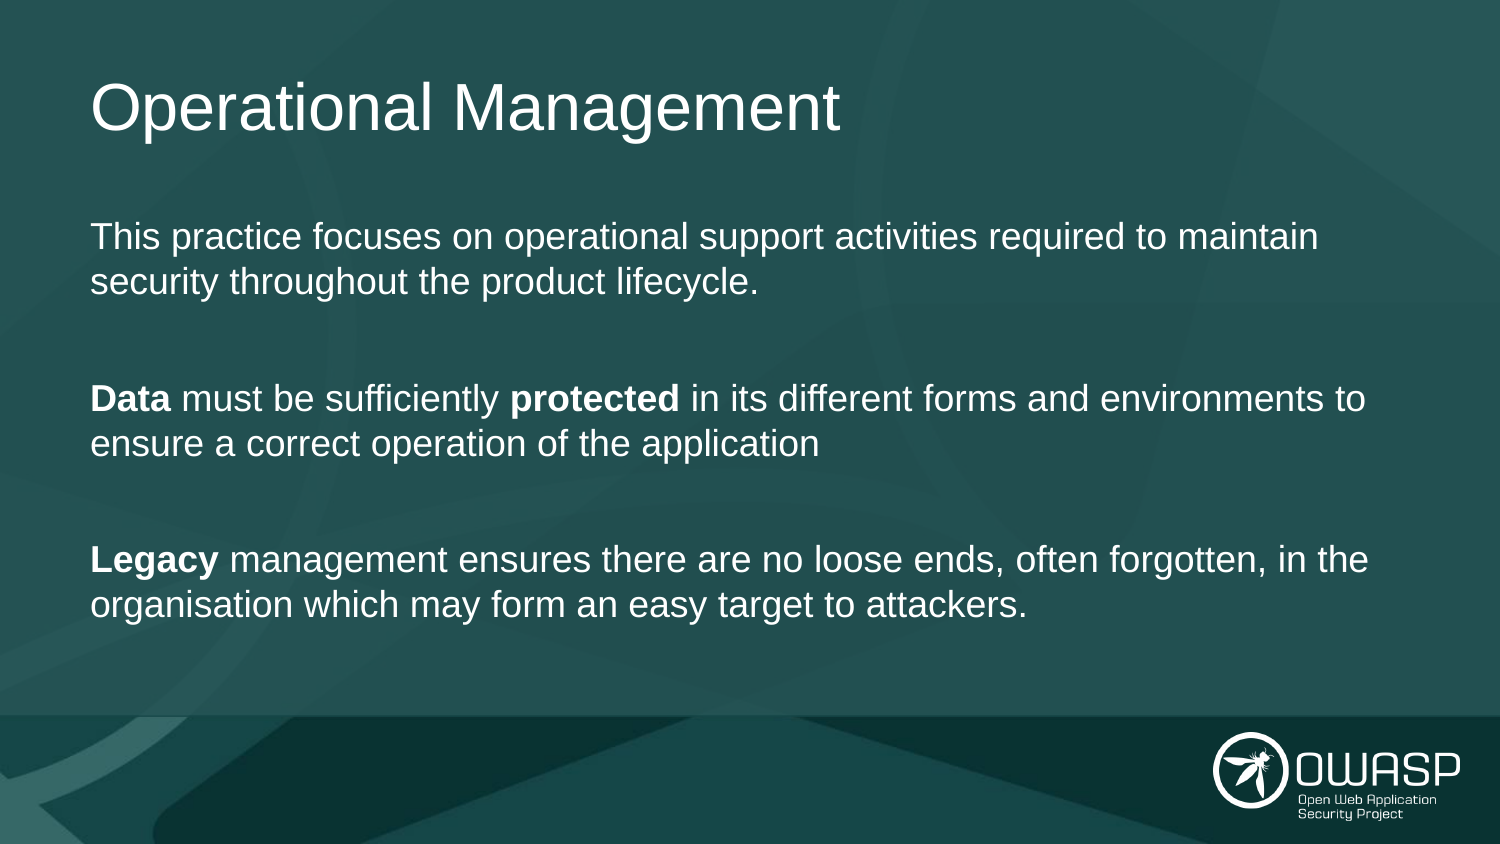

# Operational Management
This practice focuses on operational support activities required to maintain security throughout the product lifecycle.

Data must be sufficiently protected in its different forms and environments to ensure a correct operation of the application

Legacy management ensures there are no loose ends, often forgotten, in the organisation which may form an easy target to attackers.